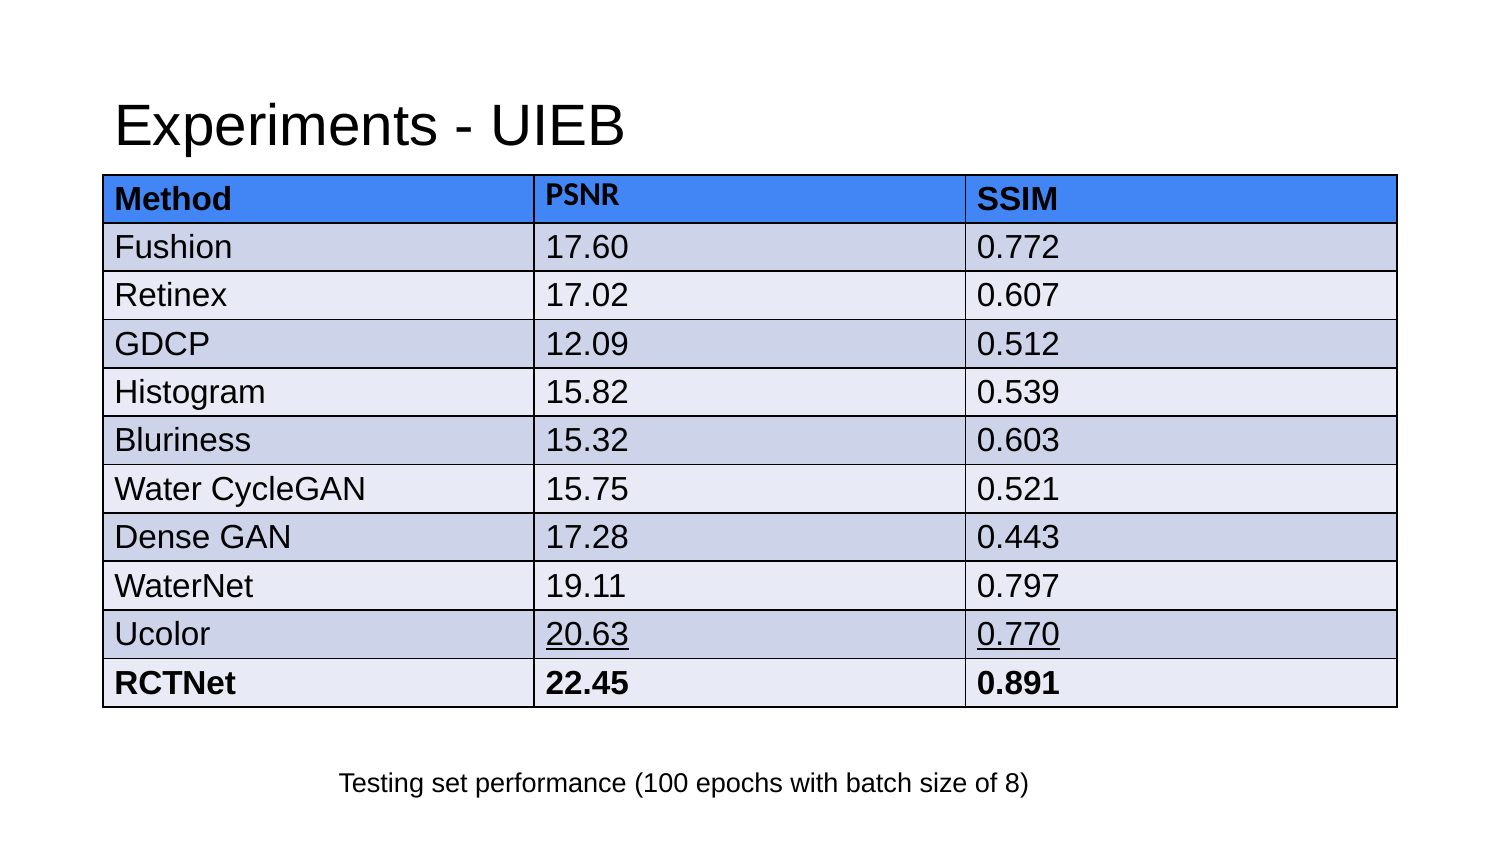

# Experiments - UIEB
| Method | PSNR | SSIM |
| --- | --- | --- |
| Fushion | 17.60 | 0.772 |
| Retinex | 17.02 | 0.607 |
| GDCP | 12.09 | 0.512 |
| Histogram | 15.82 | 0.539 |
| Bluriness | 15.32 | 0.603 |
| Water CycleGAN | 15.75 | 0.521 |
| Dense GAN | 17.28 | 0.443 |
| WaterNet | 19.11 | 0.797 |
| Ucolor | 20.63 | 0.770 |
| RCTNet | 22.45 | 0.891 |
Testing set performance (100 epochs with batch size of 8)